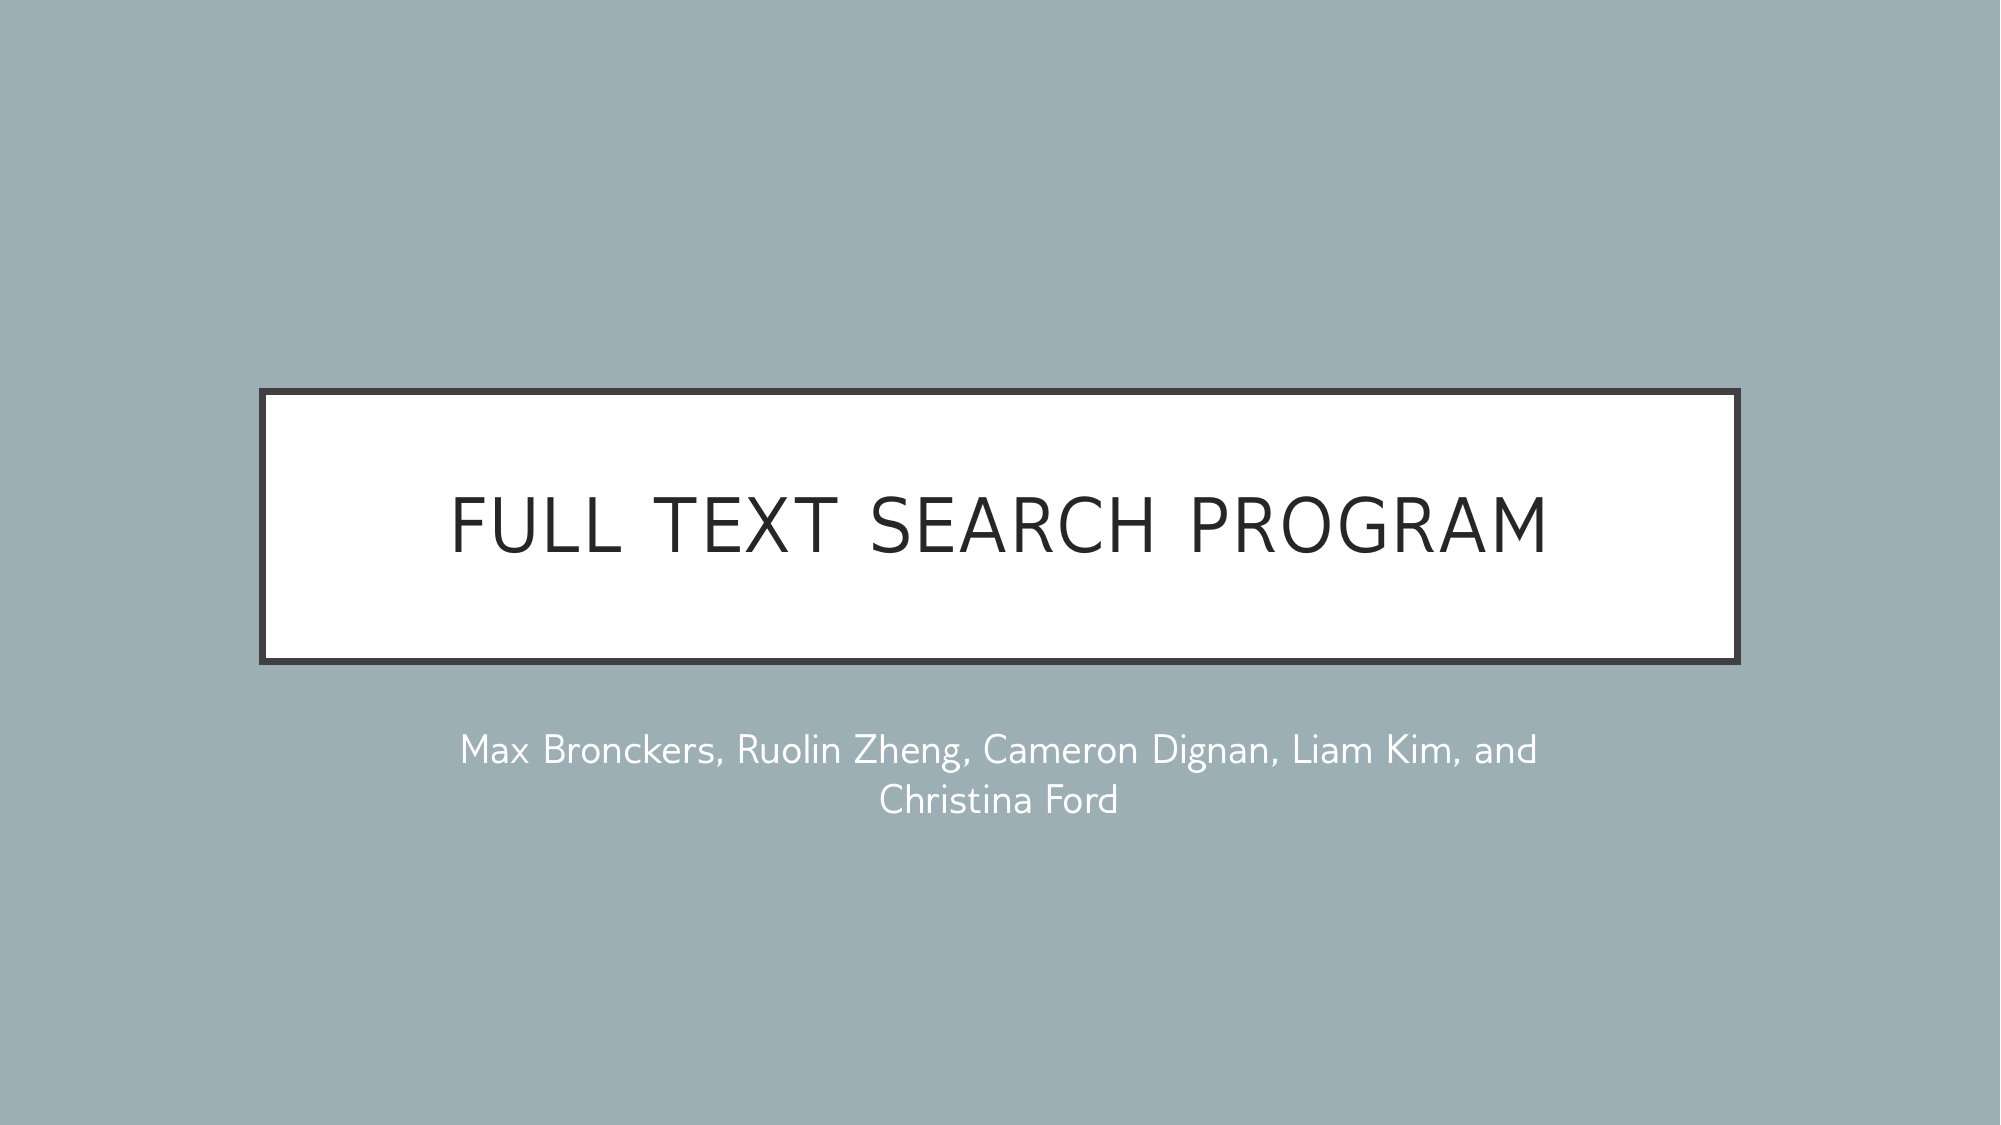

# Full Text search program
Max Bronckers, Ruolin Zheng, Cameron Dignan, Liam Kim, and Christina Ford